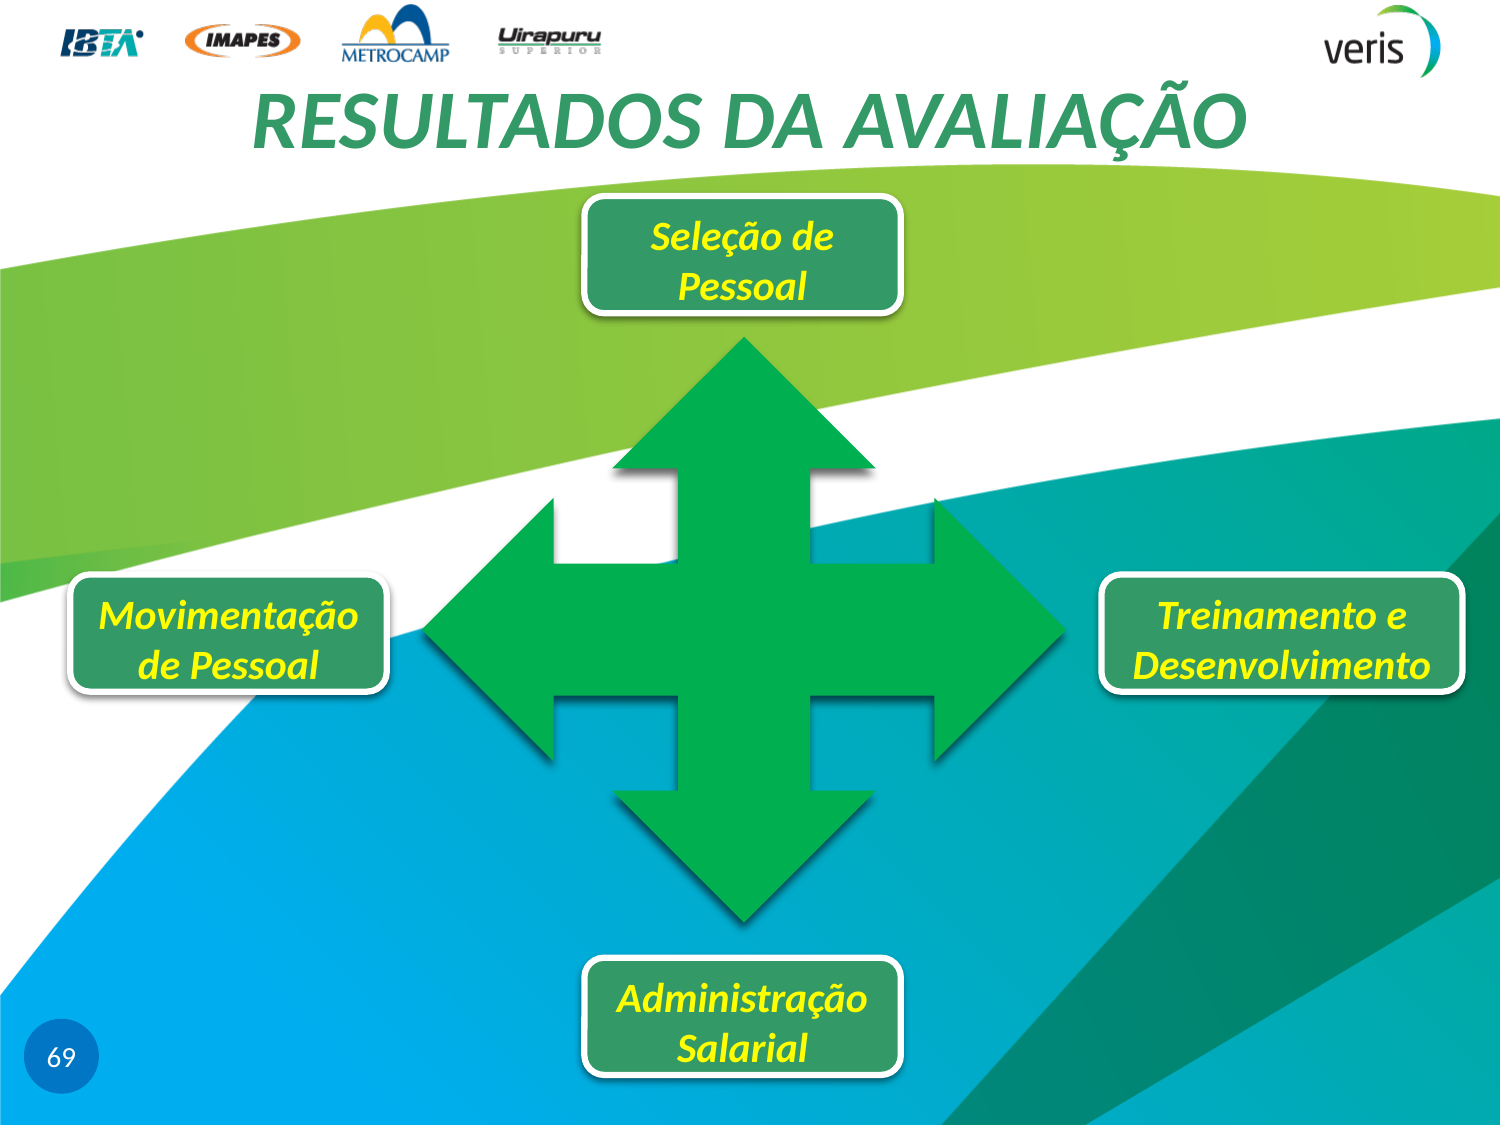

# RESULTADOS DA AVALIAÇÃO
Seleção de Pessoal

Movimentação de Pessoal
Treinamento e Desenvolvimento
Administração Salarial
69